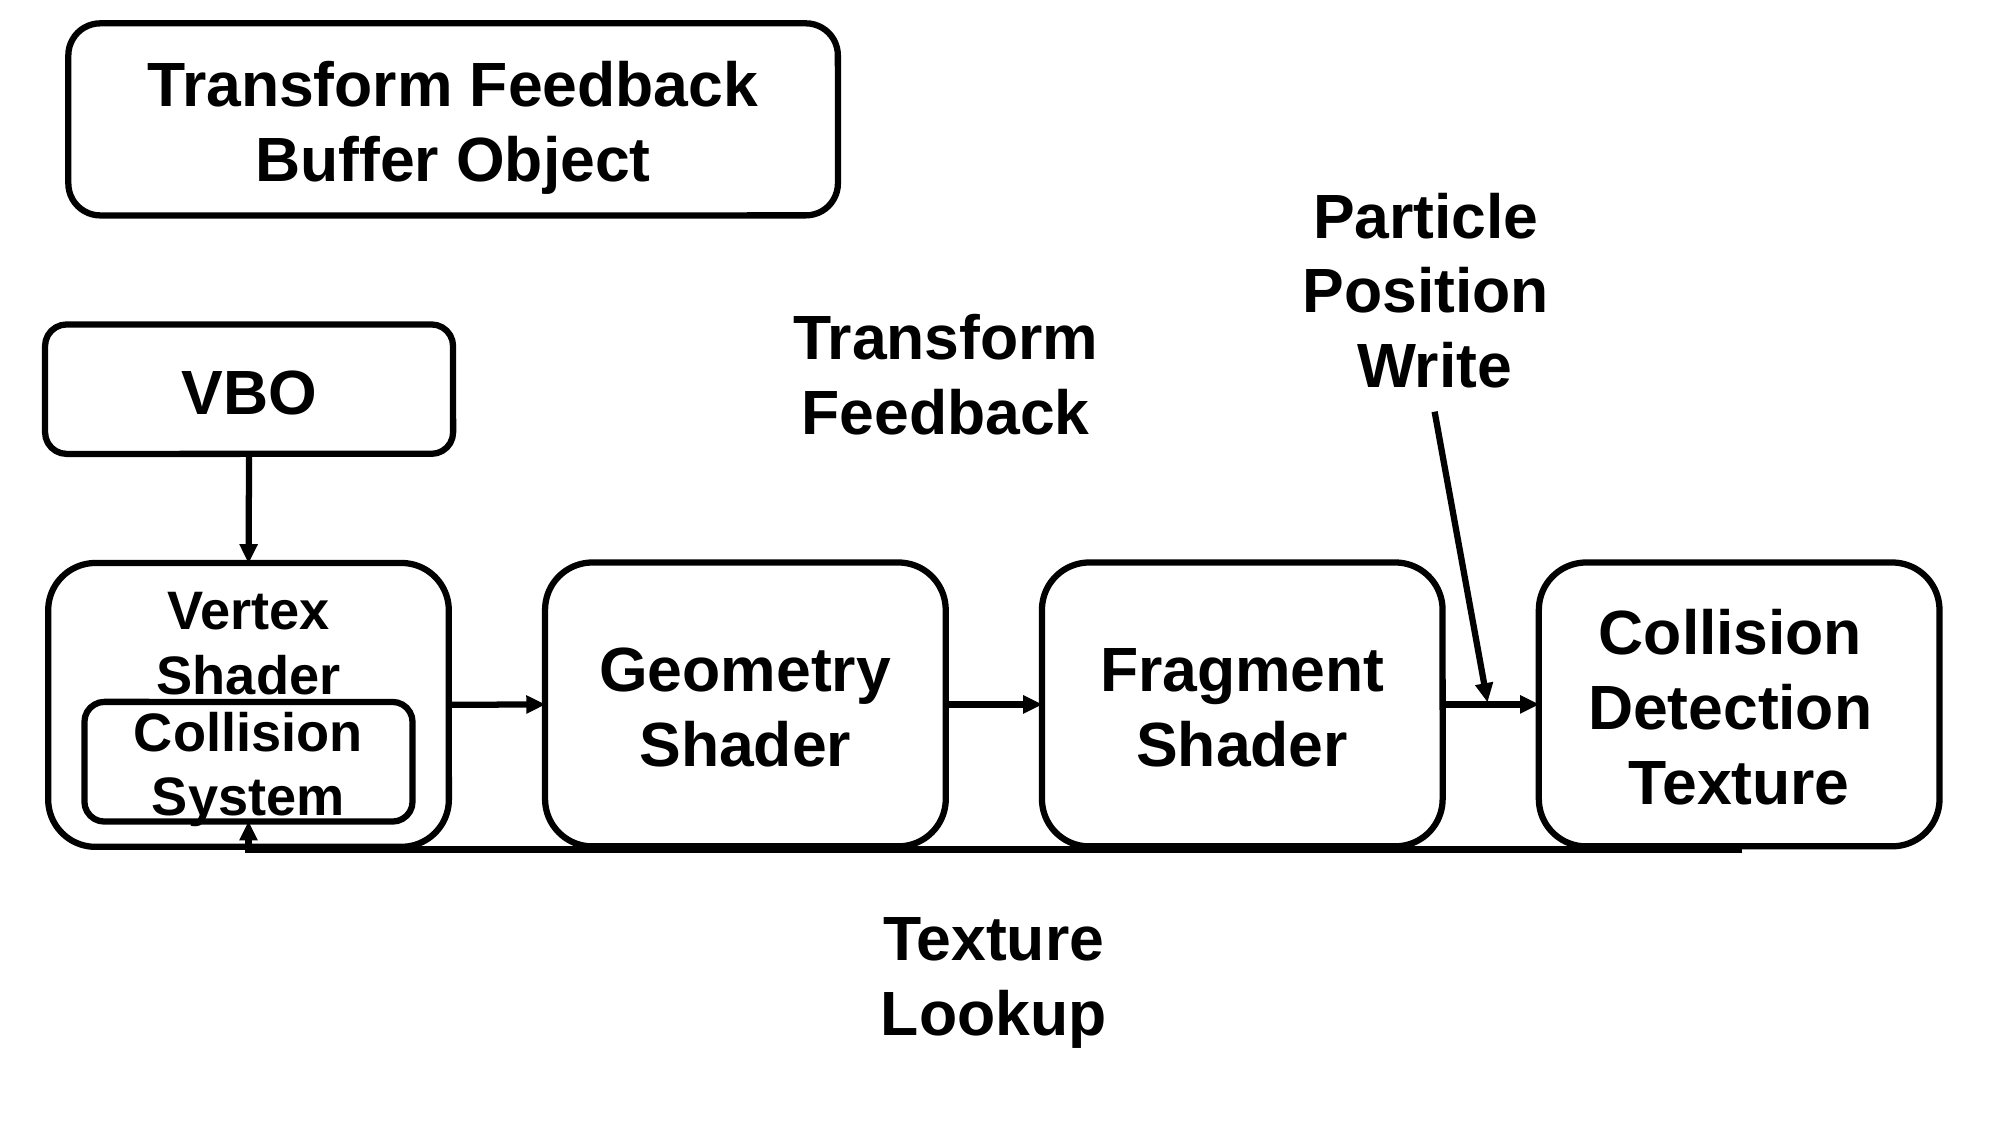

Transform Feedback Buffer Object
Particle
Position
Write
Transform Feedback
VBO
Geometry Shader
Fragment Shader
Collision
Detection
Texture
Vertex Shader

Collision System
Texture Lookup